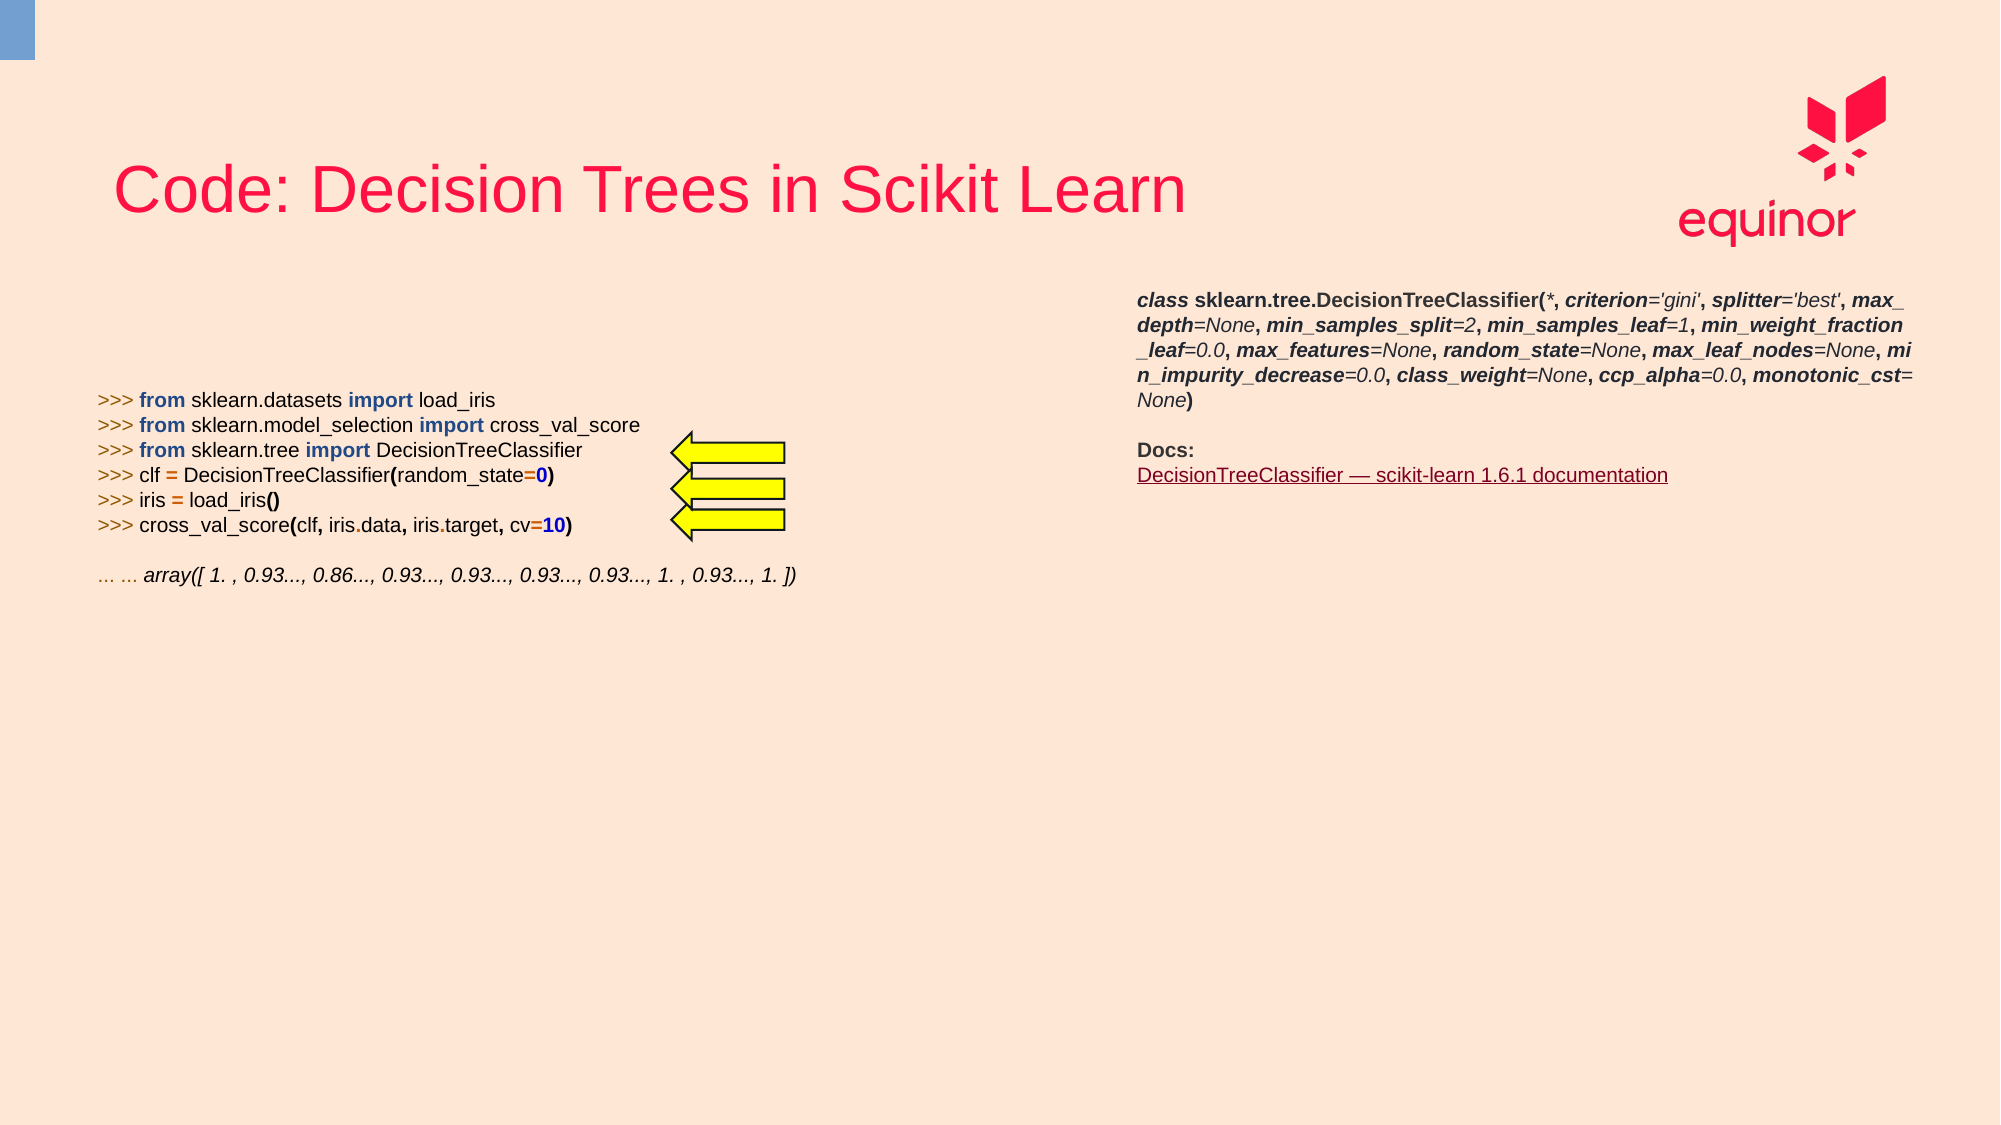

Code: Decision Trees in Scikit Learn
class sklearn.tree.DecisionTreeClassifier(*, criterion='gini', splitter='best', max_depth=None, min_samples_split=2, min_samples_leaf=1, min_weight_fraction_leaf=0.0, max_features=None, random_state=None, max_leaf_nodes=None, min_impurity_decrease=0.0, class_weight=None, ccp_alpha=0.0, monotonic_cst=None)
Docs:
DecisionTreeClassifier — scikit-learn 1.6.1 documentation

>>> from sklearn.datasets import load_iris
>>> from sklearn.model_selection import cross_val_score
>>> from sklearn.tree import DecisionTreeClassifier
>>> clf = DecisionTreeClassifier(random_state=0)
>>> iris = load_iris()
>>> cross_val_score(clf, iris.data, iris.target, cv=10)

... ... array([ 1. , 0.93..., 0.86..., 0.93..., 0.93..., 0.93..., 0.93..., 1. , 0.93..., 1. ])